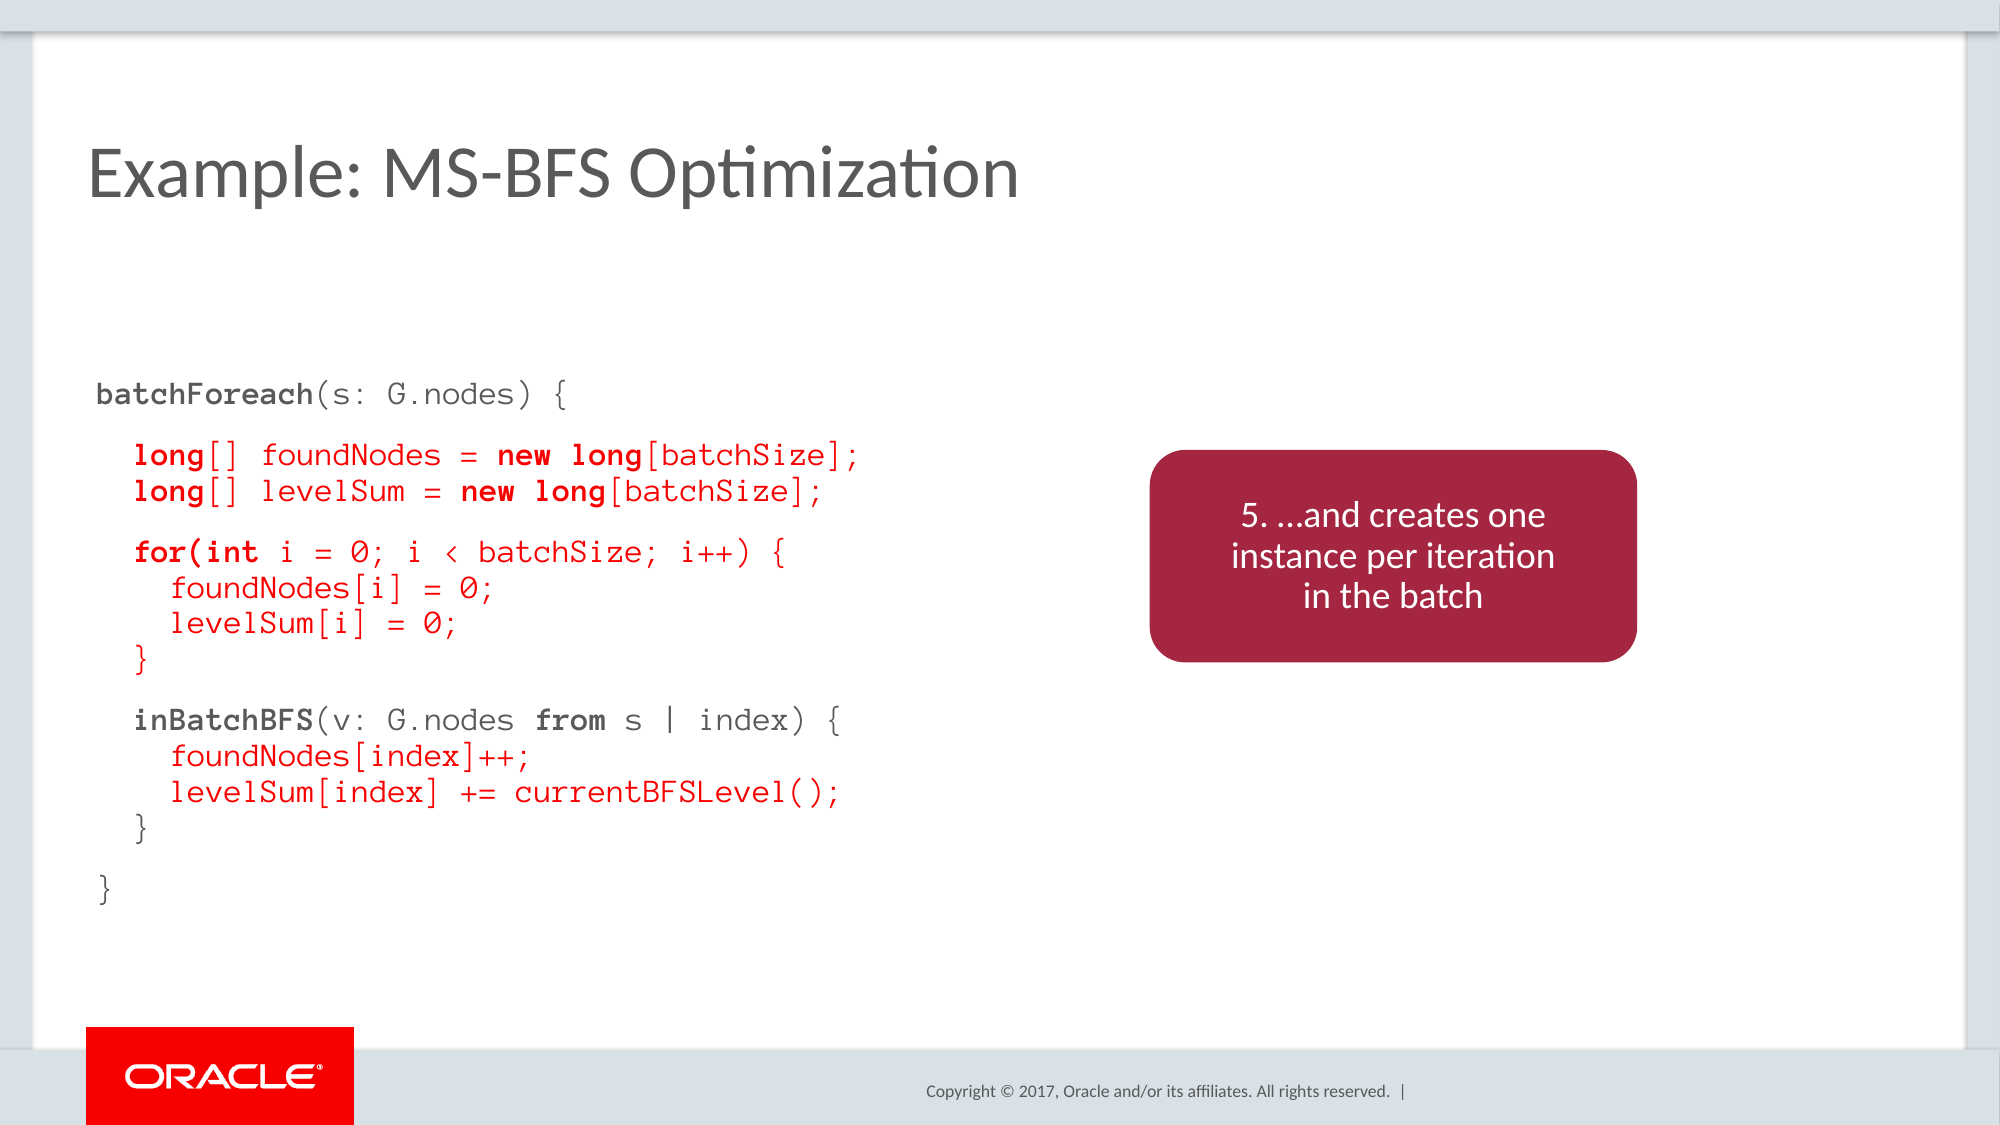

# Example: MS-BFS Optimization

batchForeach(s: G.nodes) {
  long[] foundNodes = new long[batchSize];
  long[] levelSum = new long[batchSize];
  for(int i = 0; i < batchSize; i++) {
    foundNodes[i] = 0;
    levelSum[i] = 0;
  }
  inBatchBFS(v: G.nodes from s | index) {
    foundNodes[index]++;
    levelSum[index] += currentBFSLevel();
  }
}
5. …and creates one instance per iteration
in the batch